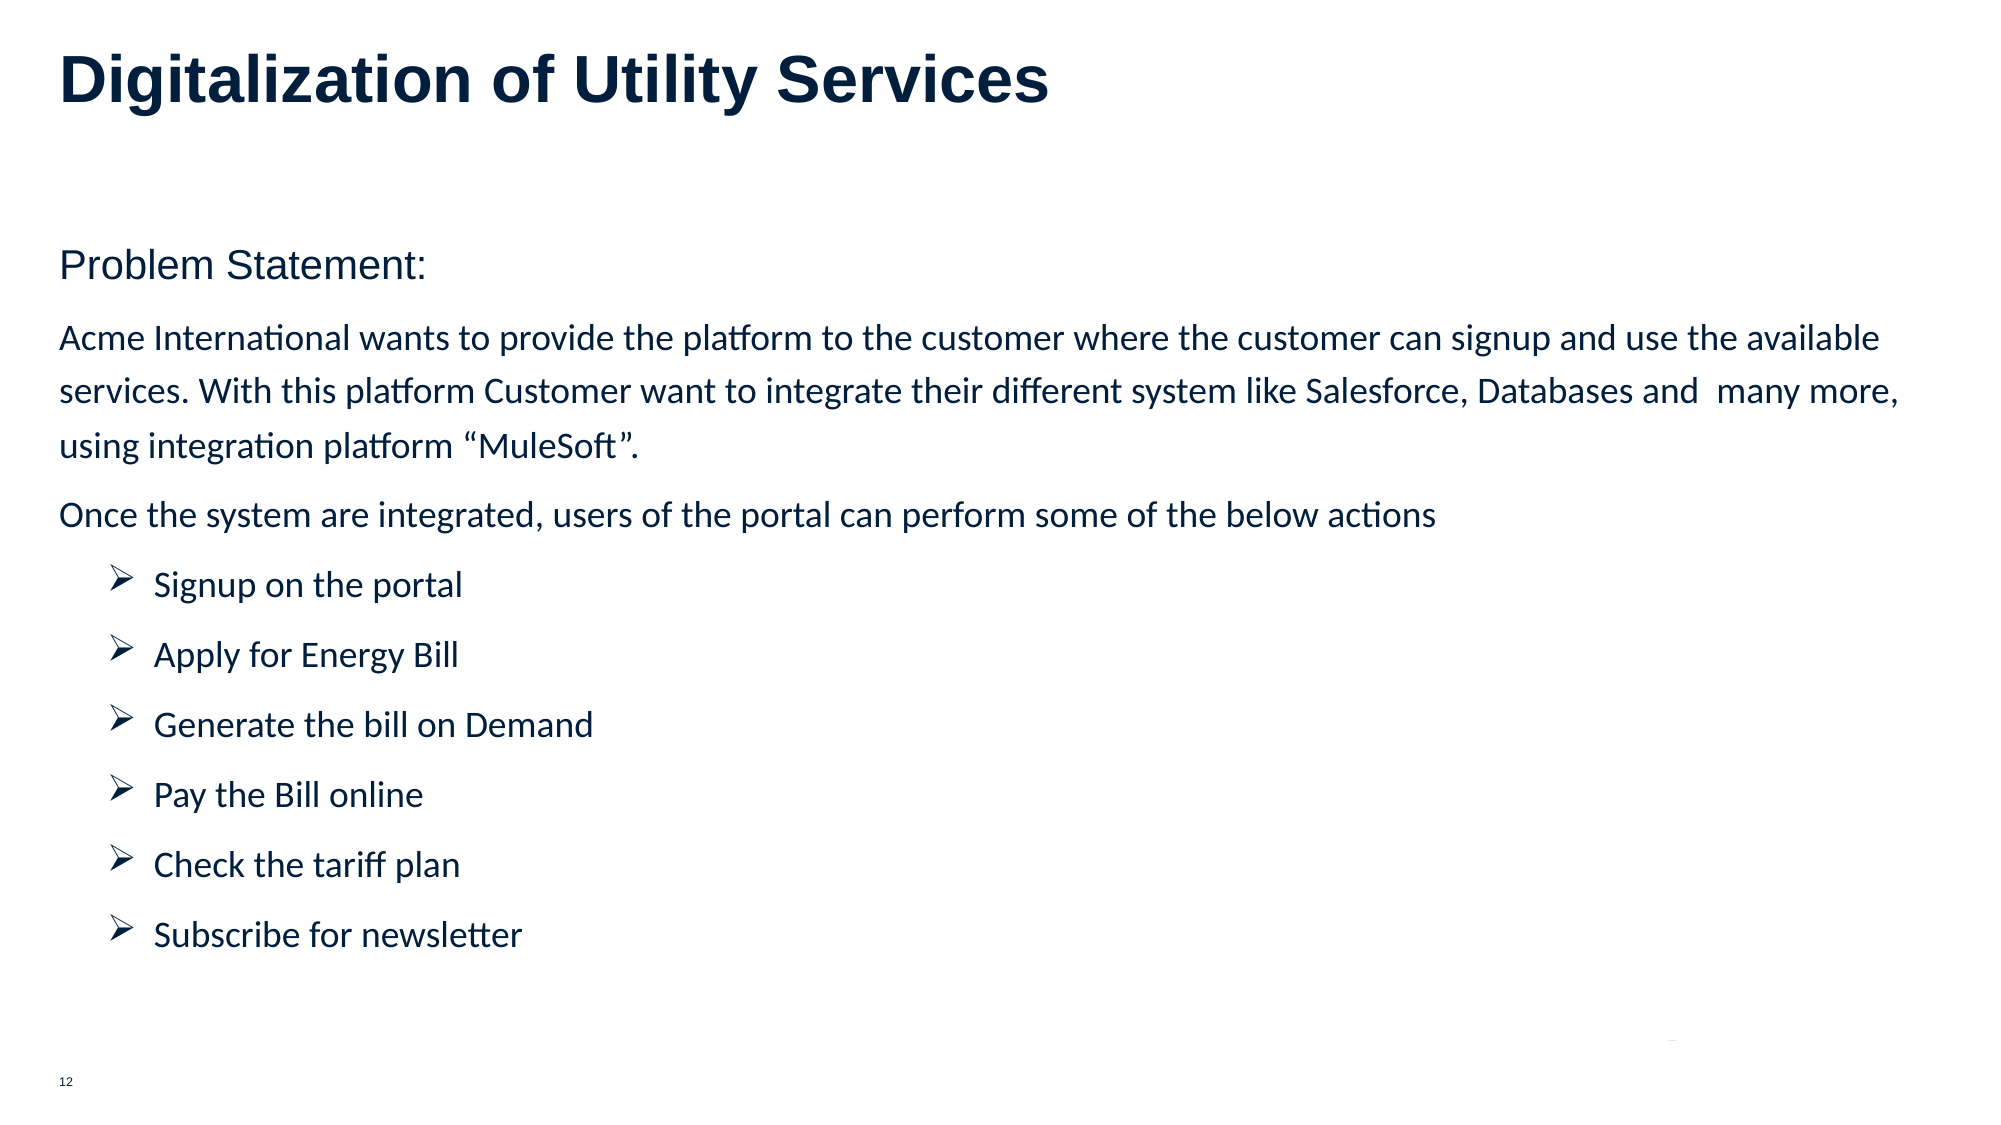

# Digitalization of Utility Services
Problem Statement:
Acme International wants to provide the platform to the customer where the customer can signup and use the available services. With this platform Customer want to integrate their different system like Salesforce, Databases and  many more, using integration platform “MuleSoft”.
Once the system are integrated, users of the portal can perform some of the below actions
Signup on the portal
Apply for Energy Bill
Generate the bill on Demand
Pay the Bill online
Check the tariff plan
Subscribe for newsletter

12